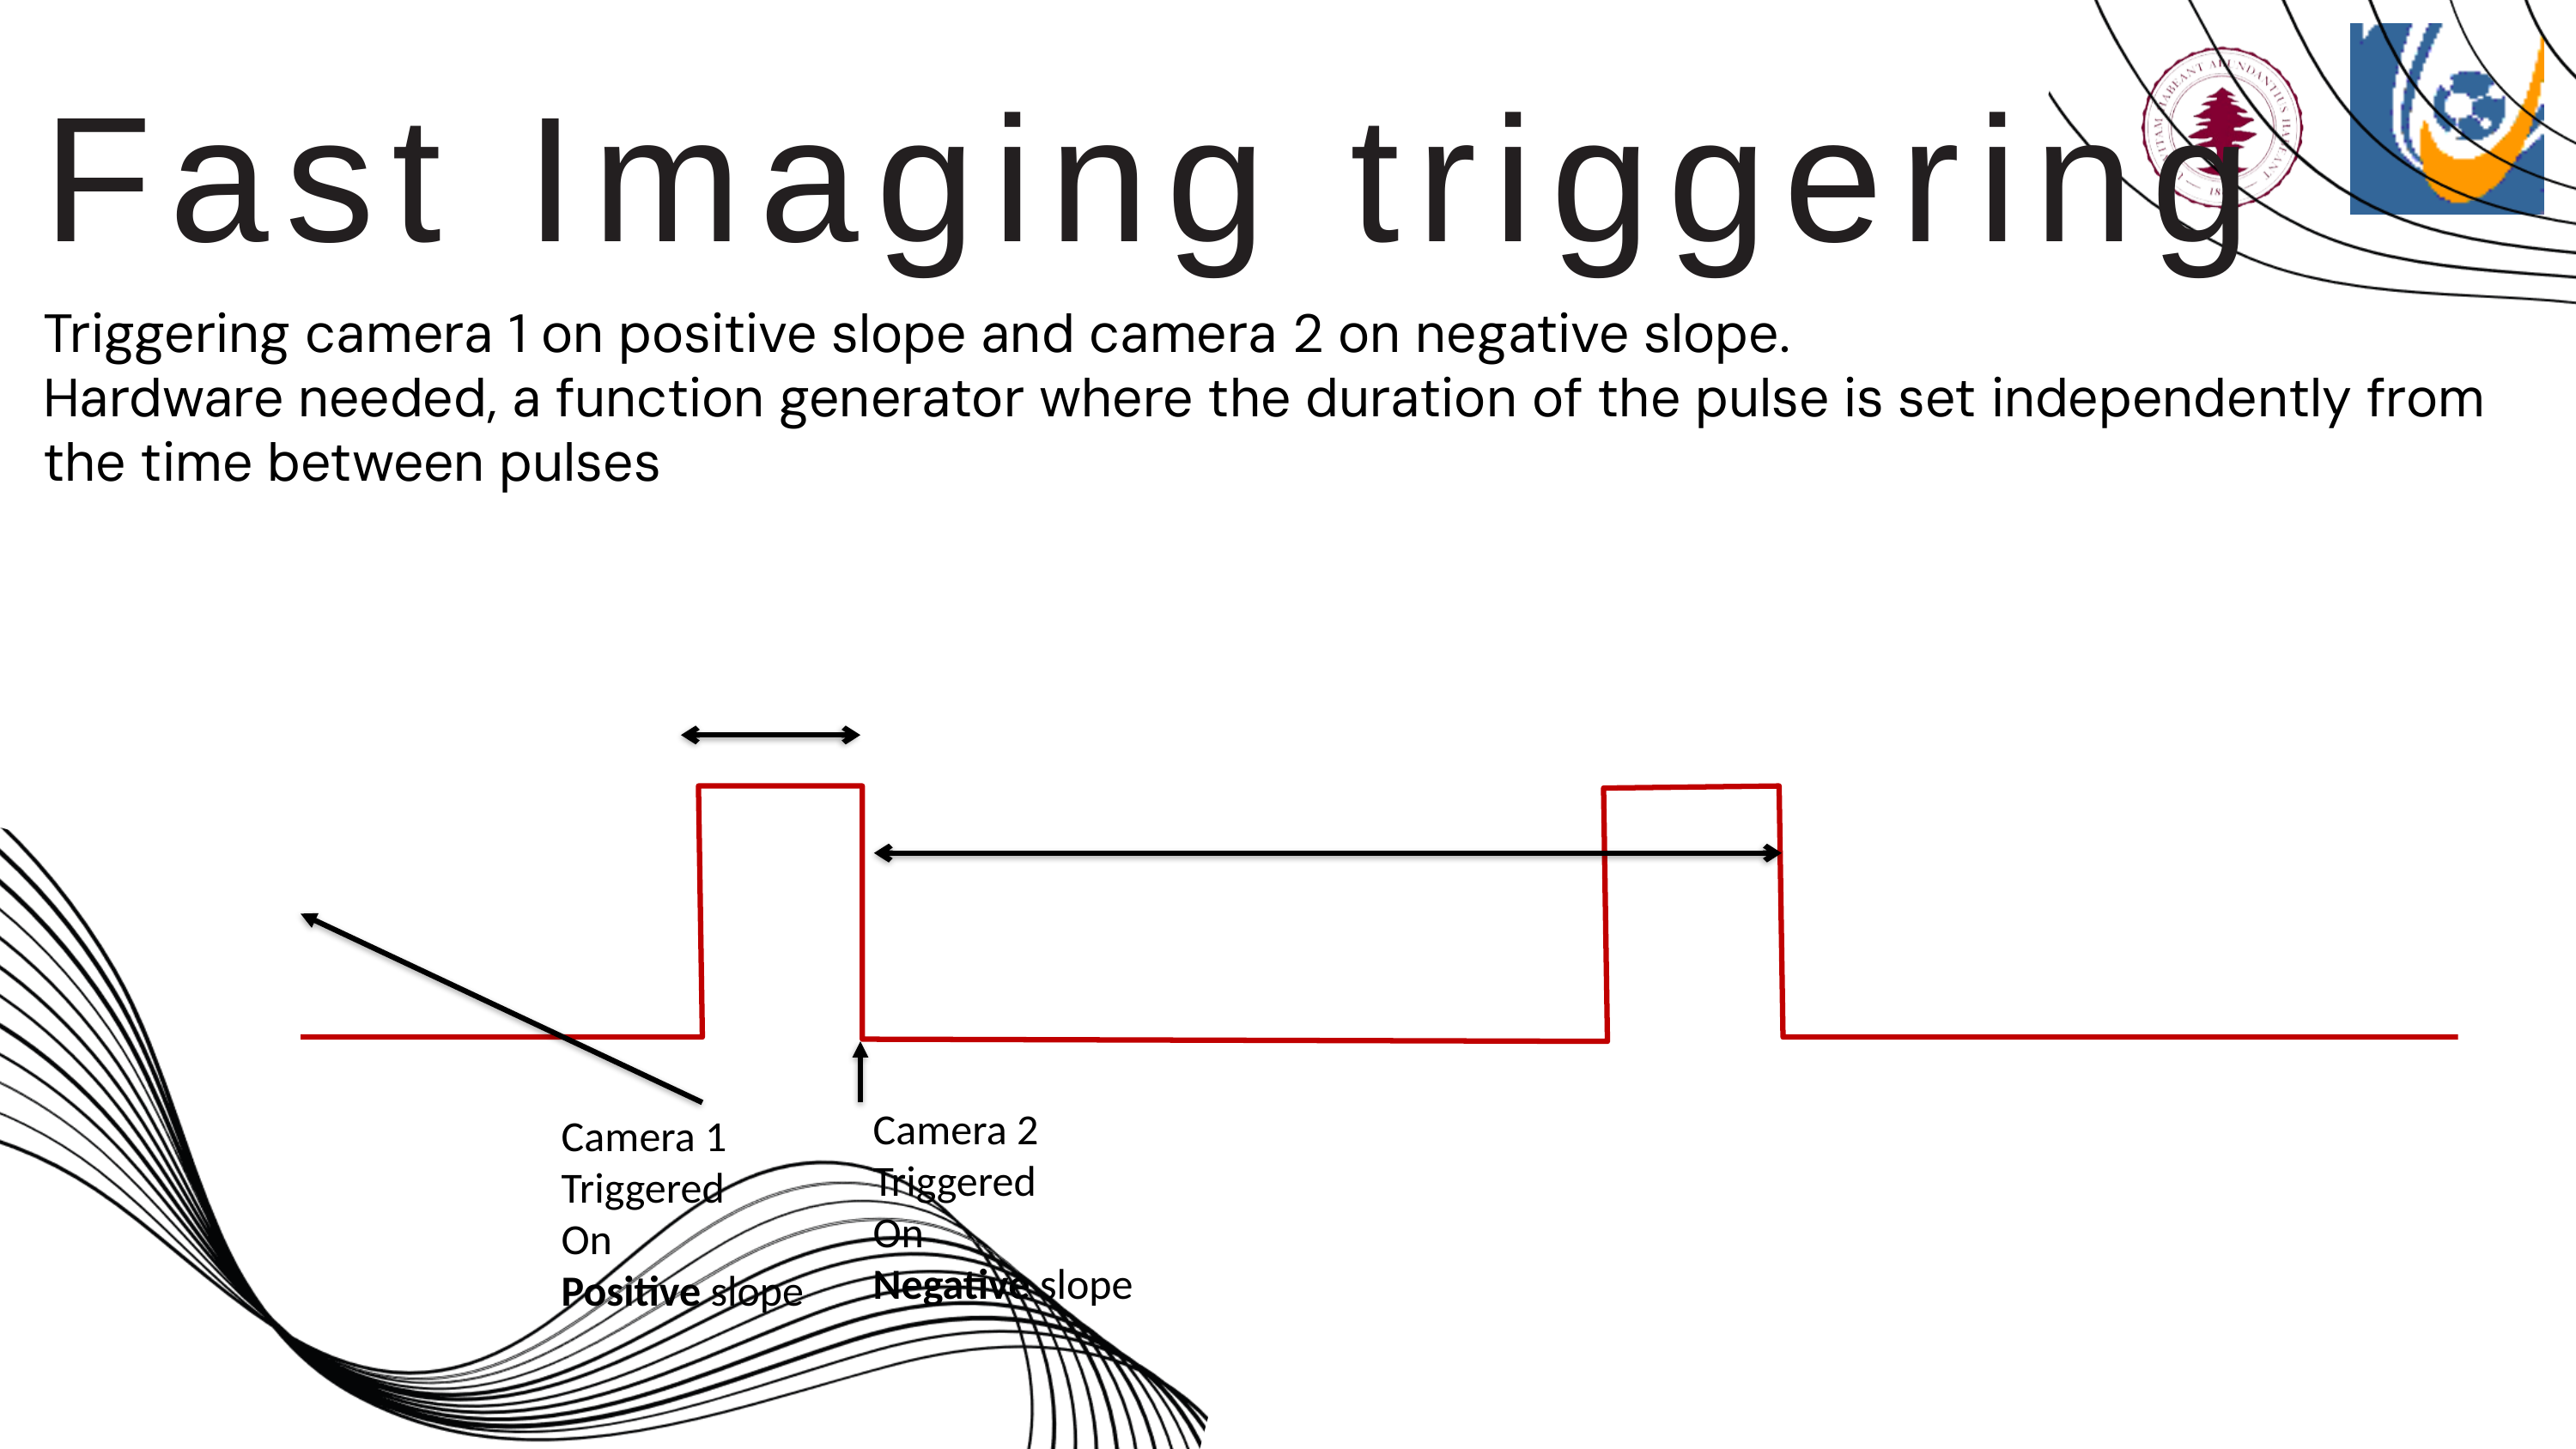

Fast Imaging triggering
Triggering camera 1 on positive slope and camera 2 on negative slope.
Hardware needed, a function generator where the duration of the pulse is set independently from the time between pulses

Camera 2
Triggered
On
Negative slope
Camera 1
Triggered
On
Positive slope